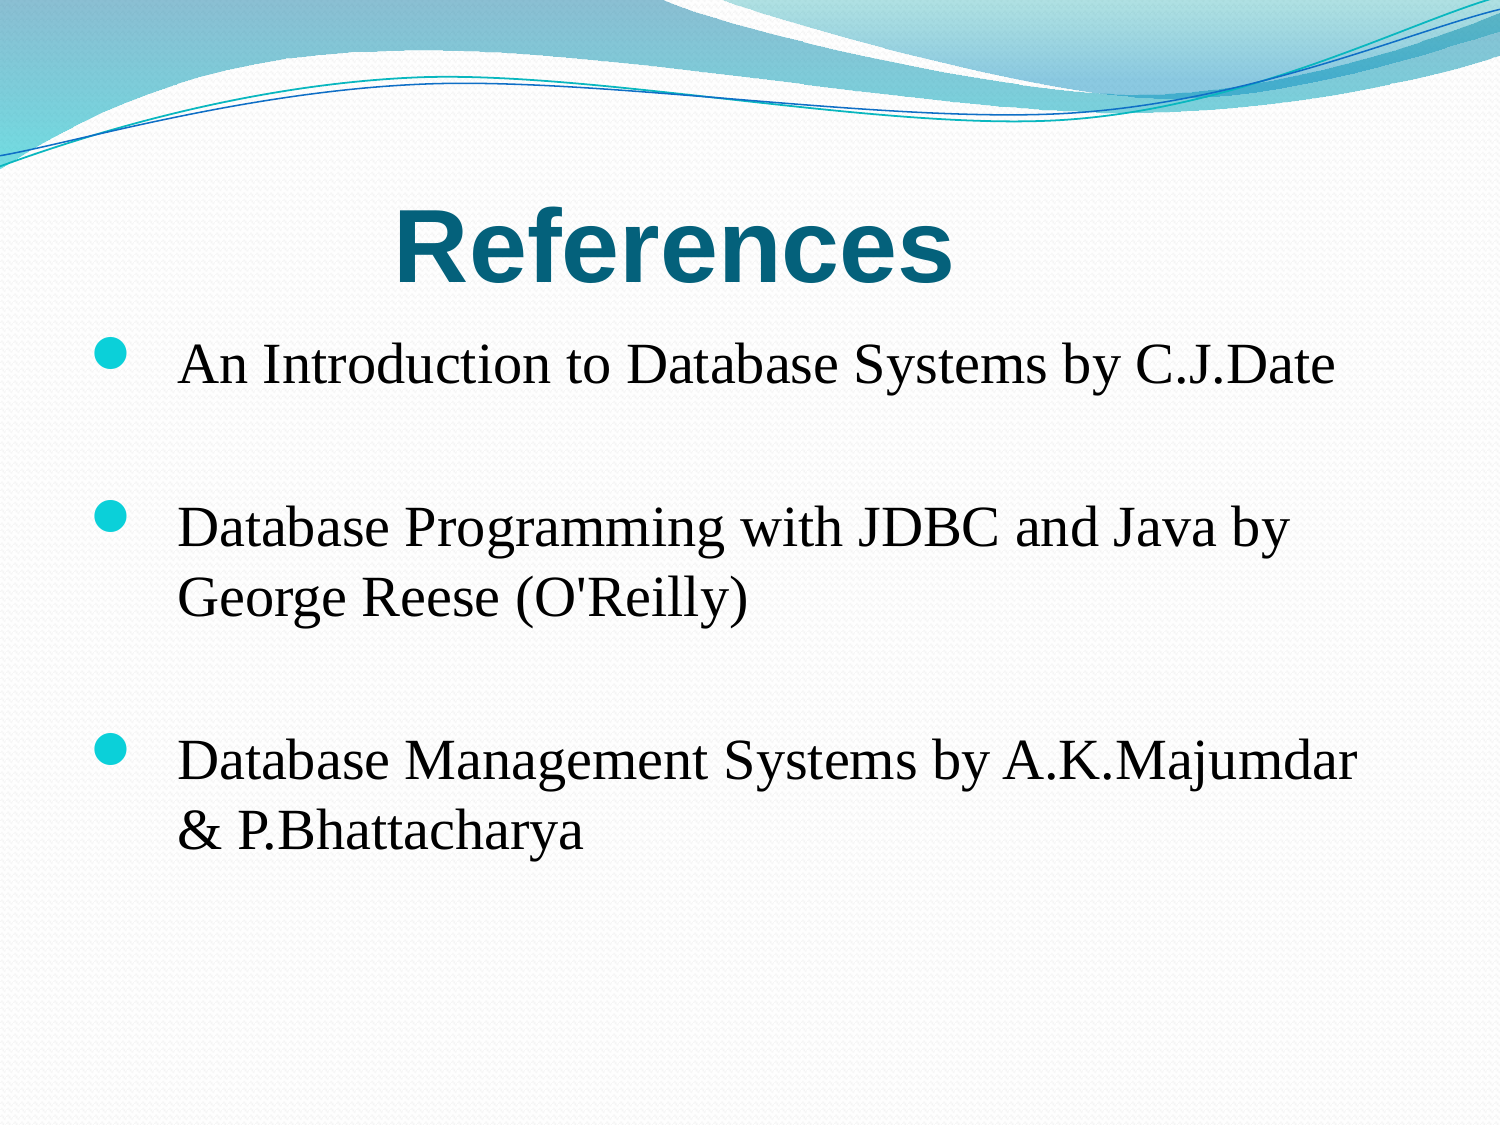

# References
An Introduction to Database Systems by C.J.Date

Database Programming with JDBC and Java by George Reese (O'Reilly)

Database Management Systems by A.K.Majumdar & P.Bhattacharya